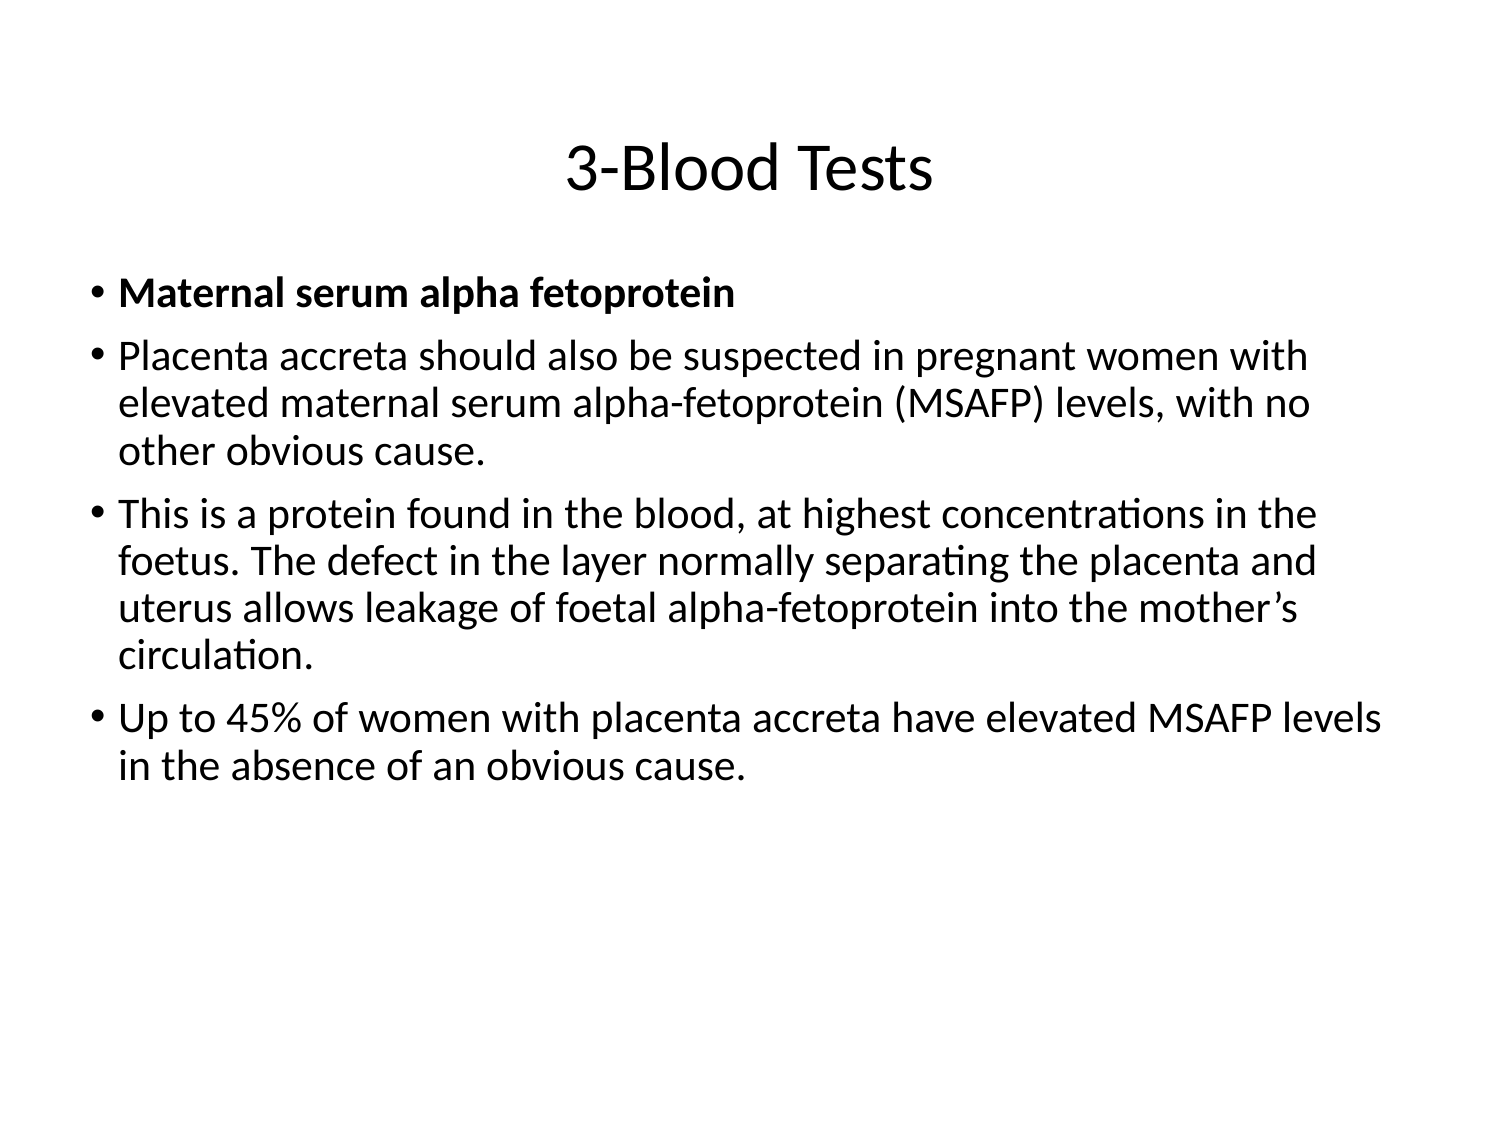

# 3-Blood Tests
Maternal serum alpha fetoprotein
Placenta accreta should also be suspected in pregnant women with elevated maternal serum alpha-fetoprotein (MSAFP) levels, with no other obvious cause.
This is a protein found in the blood, at highest concentrations in the foetus. The defect in the layer normally separating the placenta and uterus allows leakage of foetal alpha-fetoprotein into the mother’s circulation.
Up to 45% of women with placenta accreta have elevated MSAFP levels in the absence of an obvious cause.